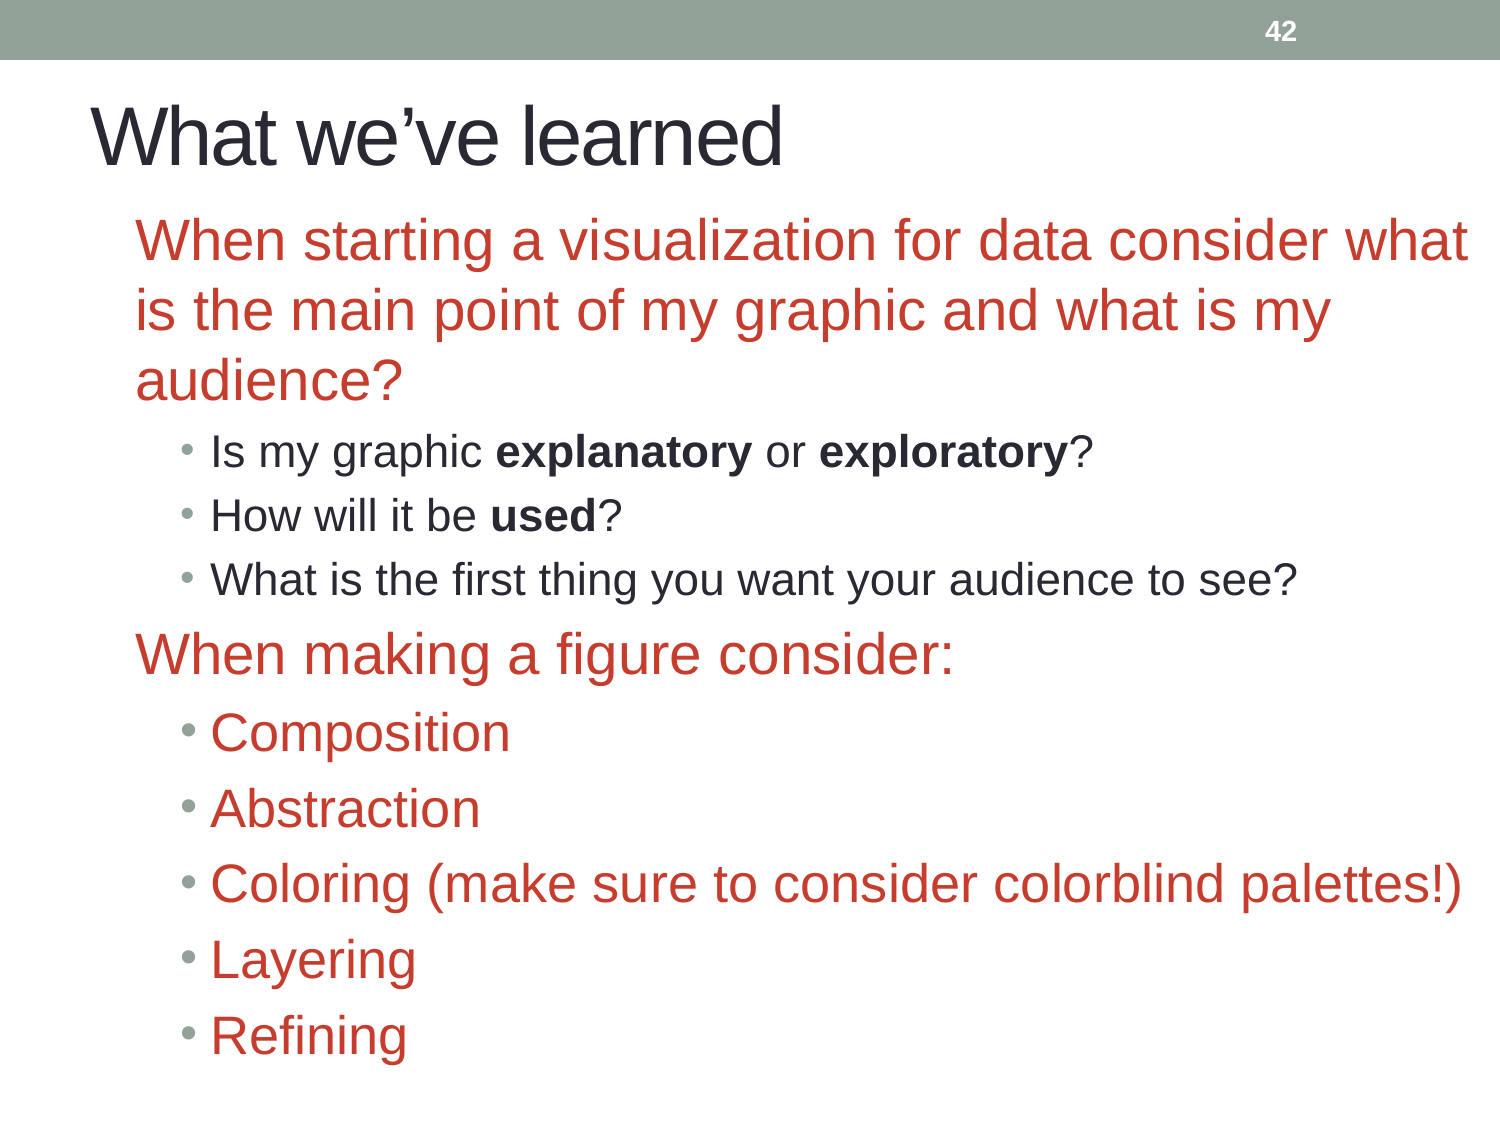

42
# What we’ve learned
When starting a visualization for data consider what is the main point of my graphic and what is my audience?
Is my graphic explanatory or exploratory?
How will it be used?
What is the first thing you want your audience to see?
When making a figure consider:
Composition
Abstraction
Coloring (make sure to consider colorblind palettes!)
Layering
Refining